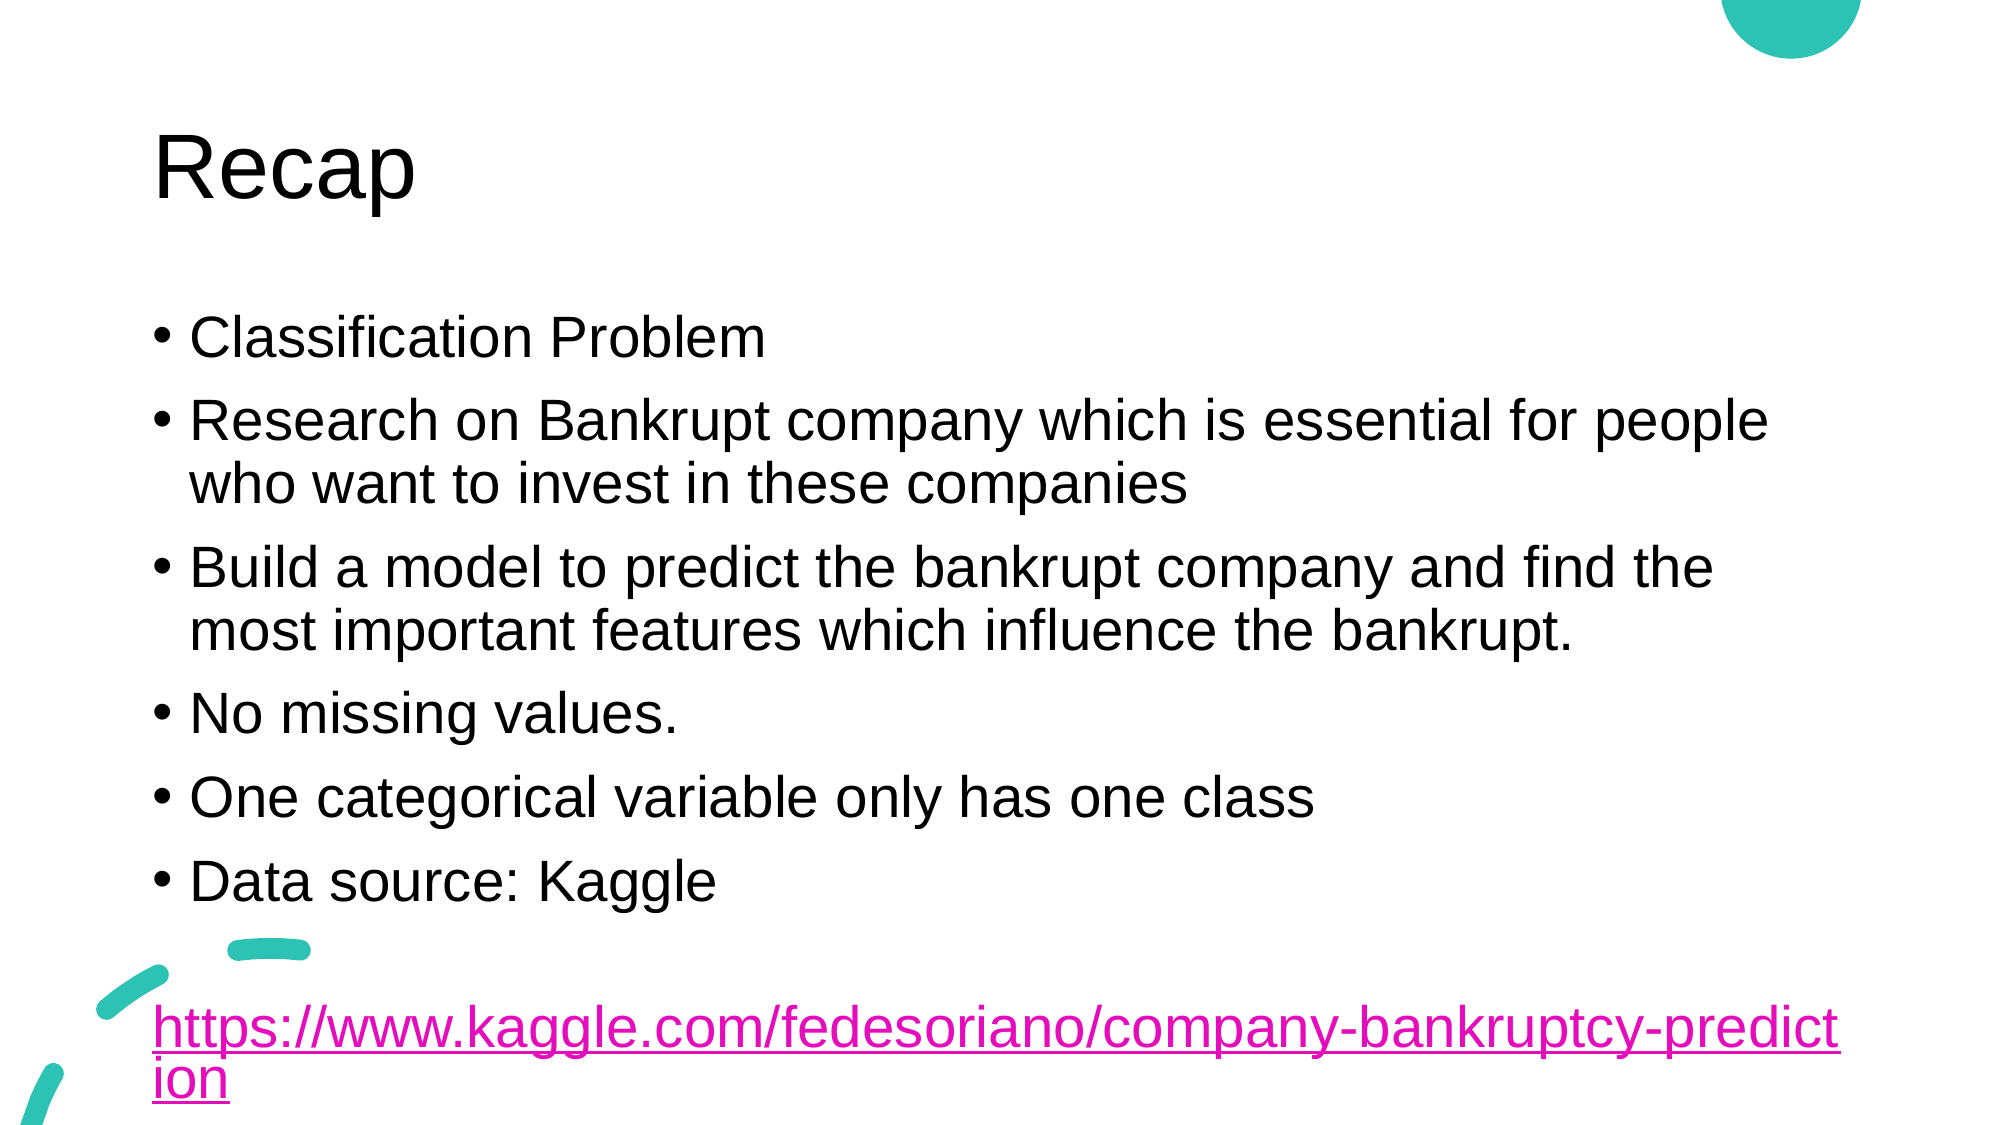

# Recap
Classification Problem
Research on Bankrupt company which is essential for people who want to invest in these companies
Build a model to predict the bankrupt company and find the most important features which influence the bankrupt.
No missing values.
One categorical variable only has one class
Data source: Kaggle
 https://www.kaggle.com/fedesoriano/company-bankruptcy-prediction